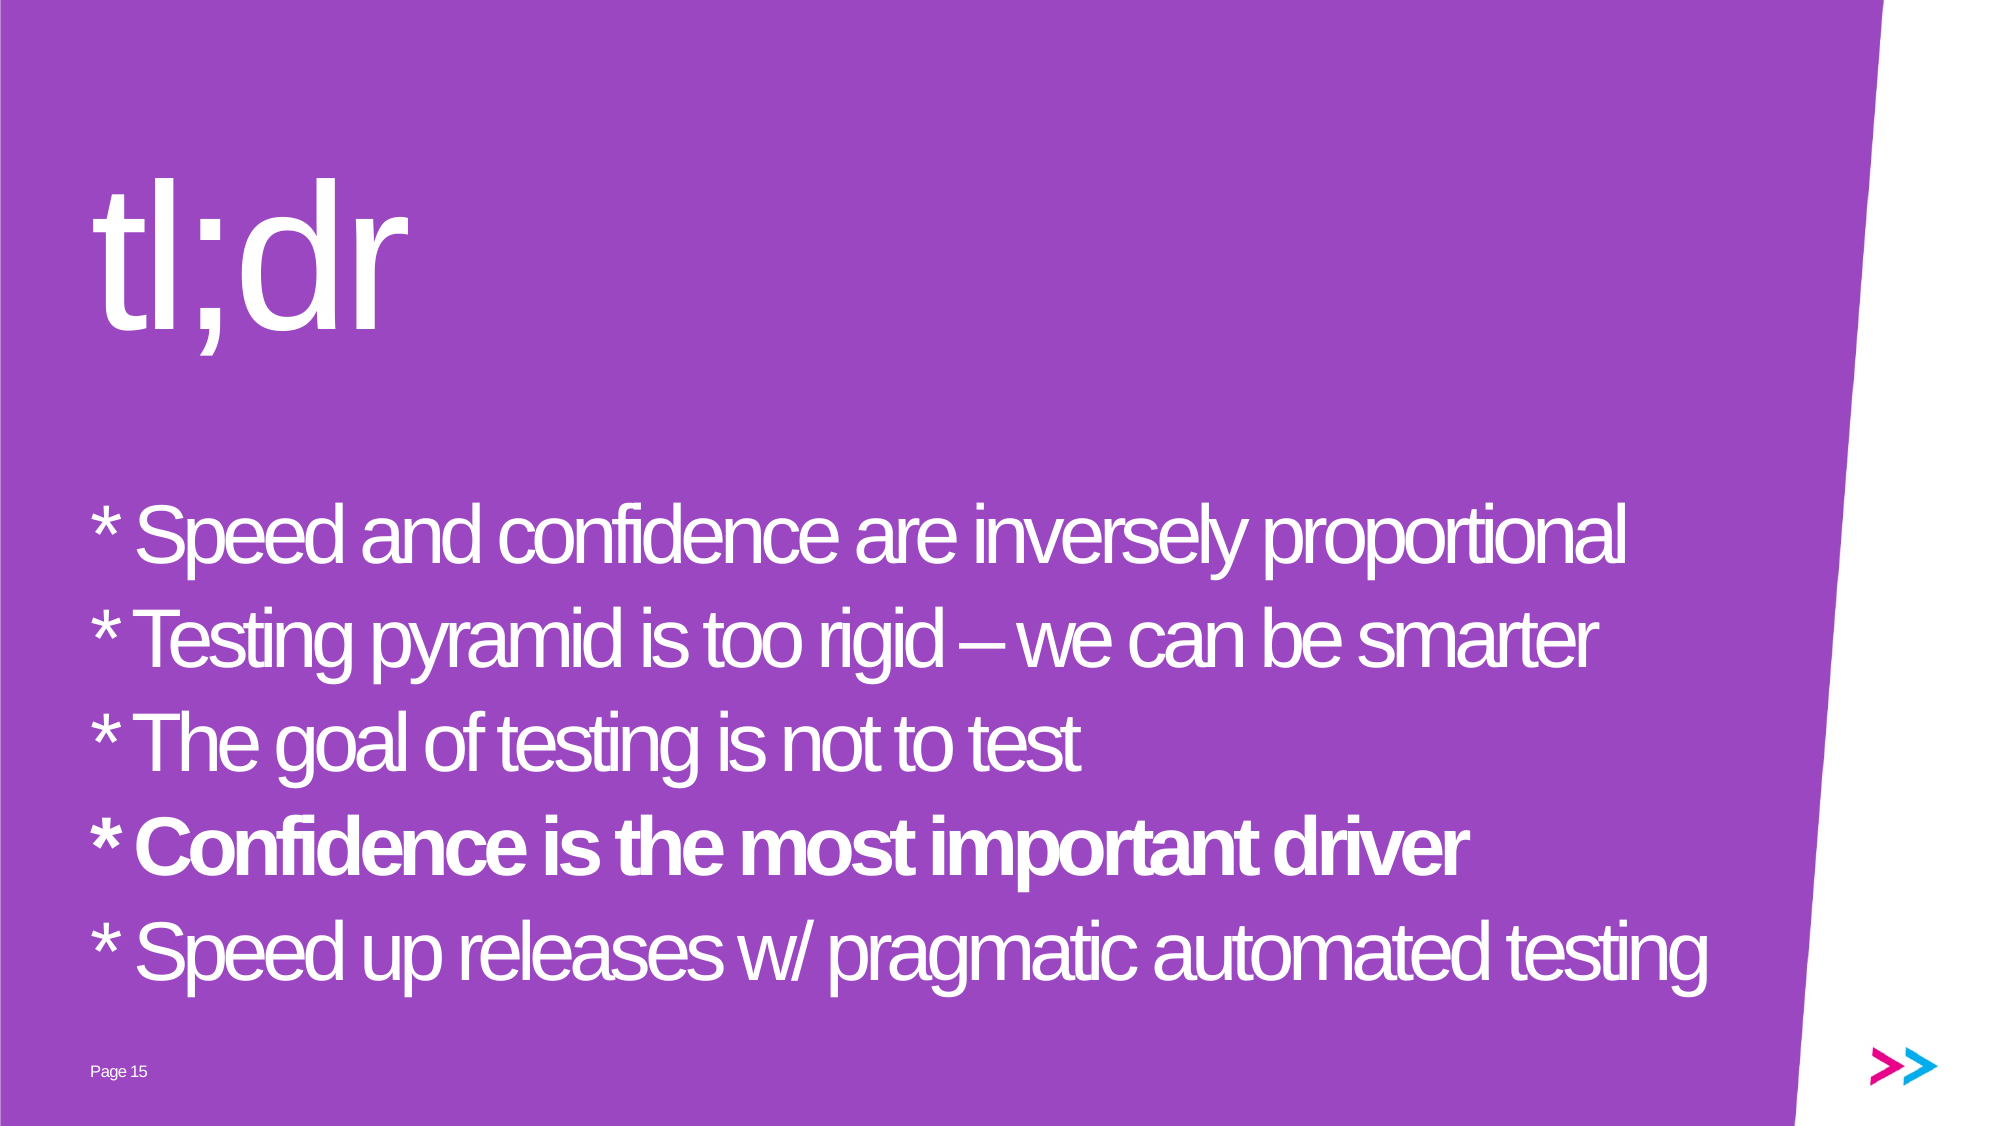

# tl;dr * Speed and confidence are inversely proportional * Testing pyramid is too rigid – we can be smarter * The goal of testing is not to test * Confidence is the most important driver * Speed up releases w/ pragmatic automated testing
15